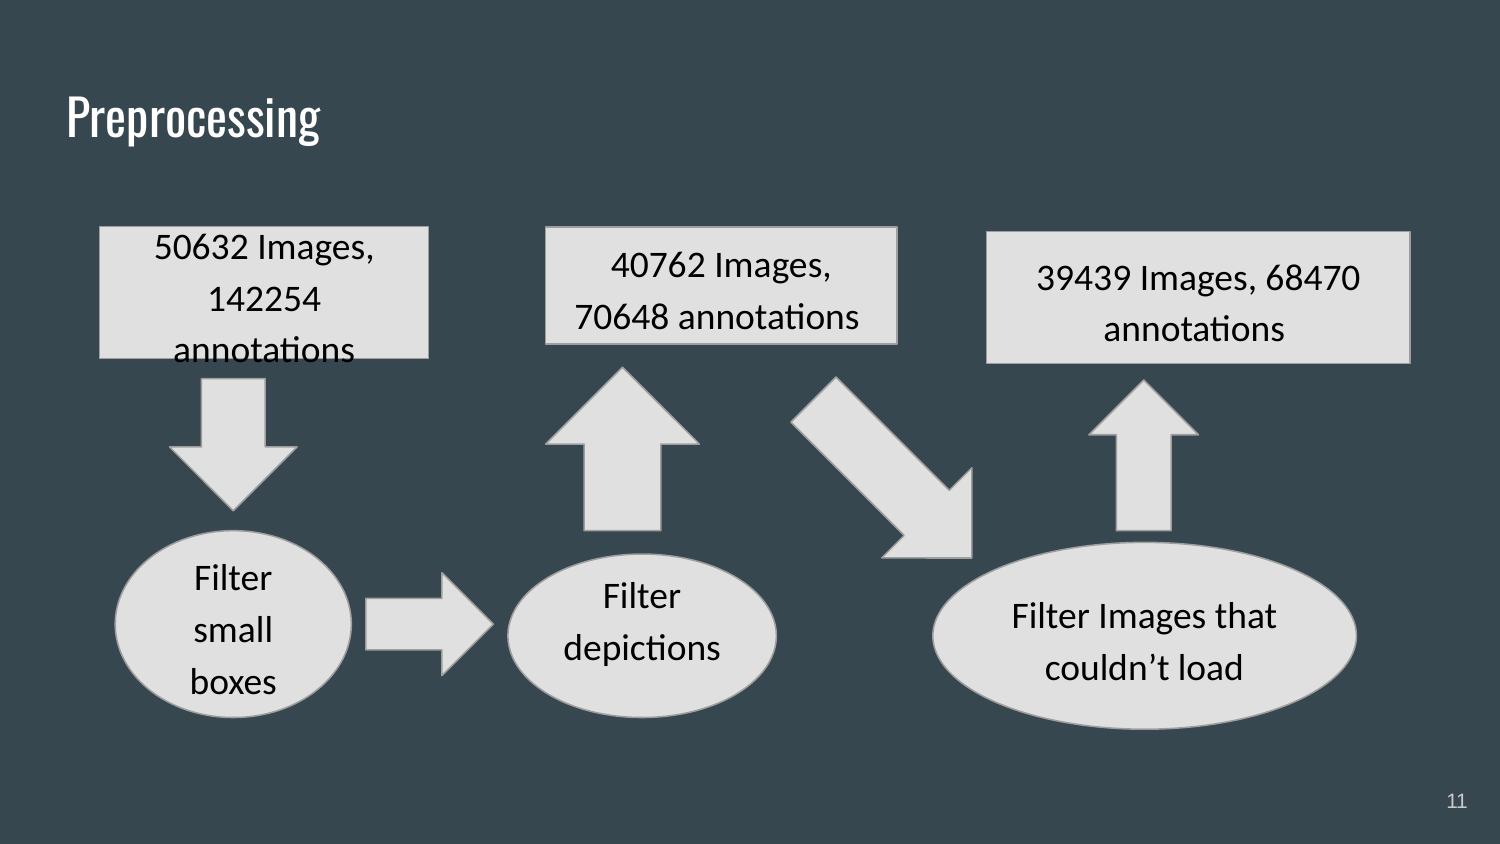

# Preprocessing
50632 Images, 142254 annotations
40762 Images, 70648 annotations
39439 Images, 68470 annotations

Filter small boxes
Filter Images that couldn’t load
Filter depictions

11